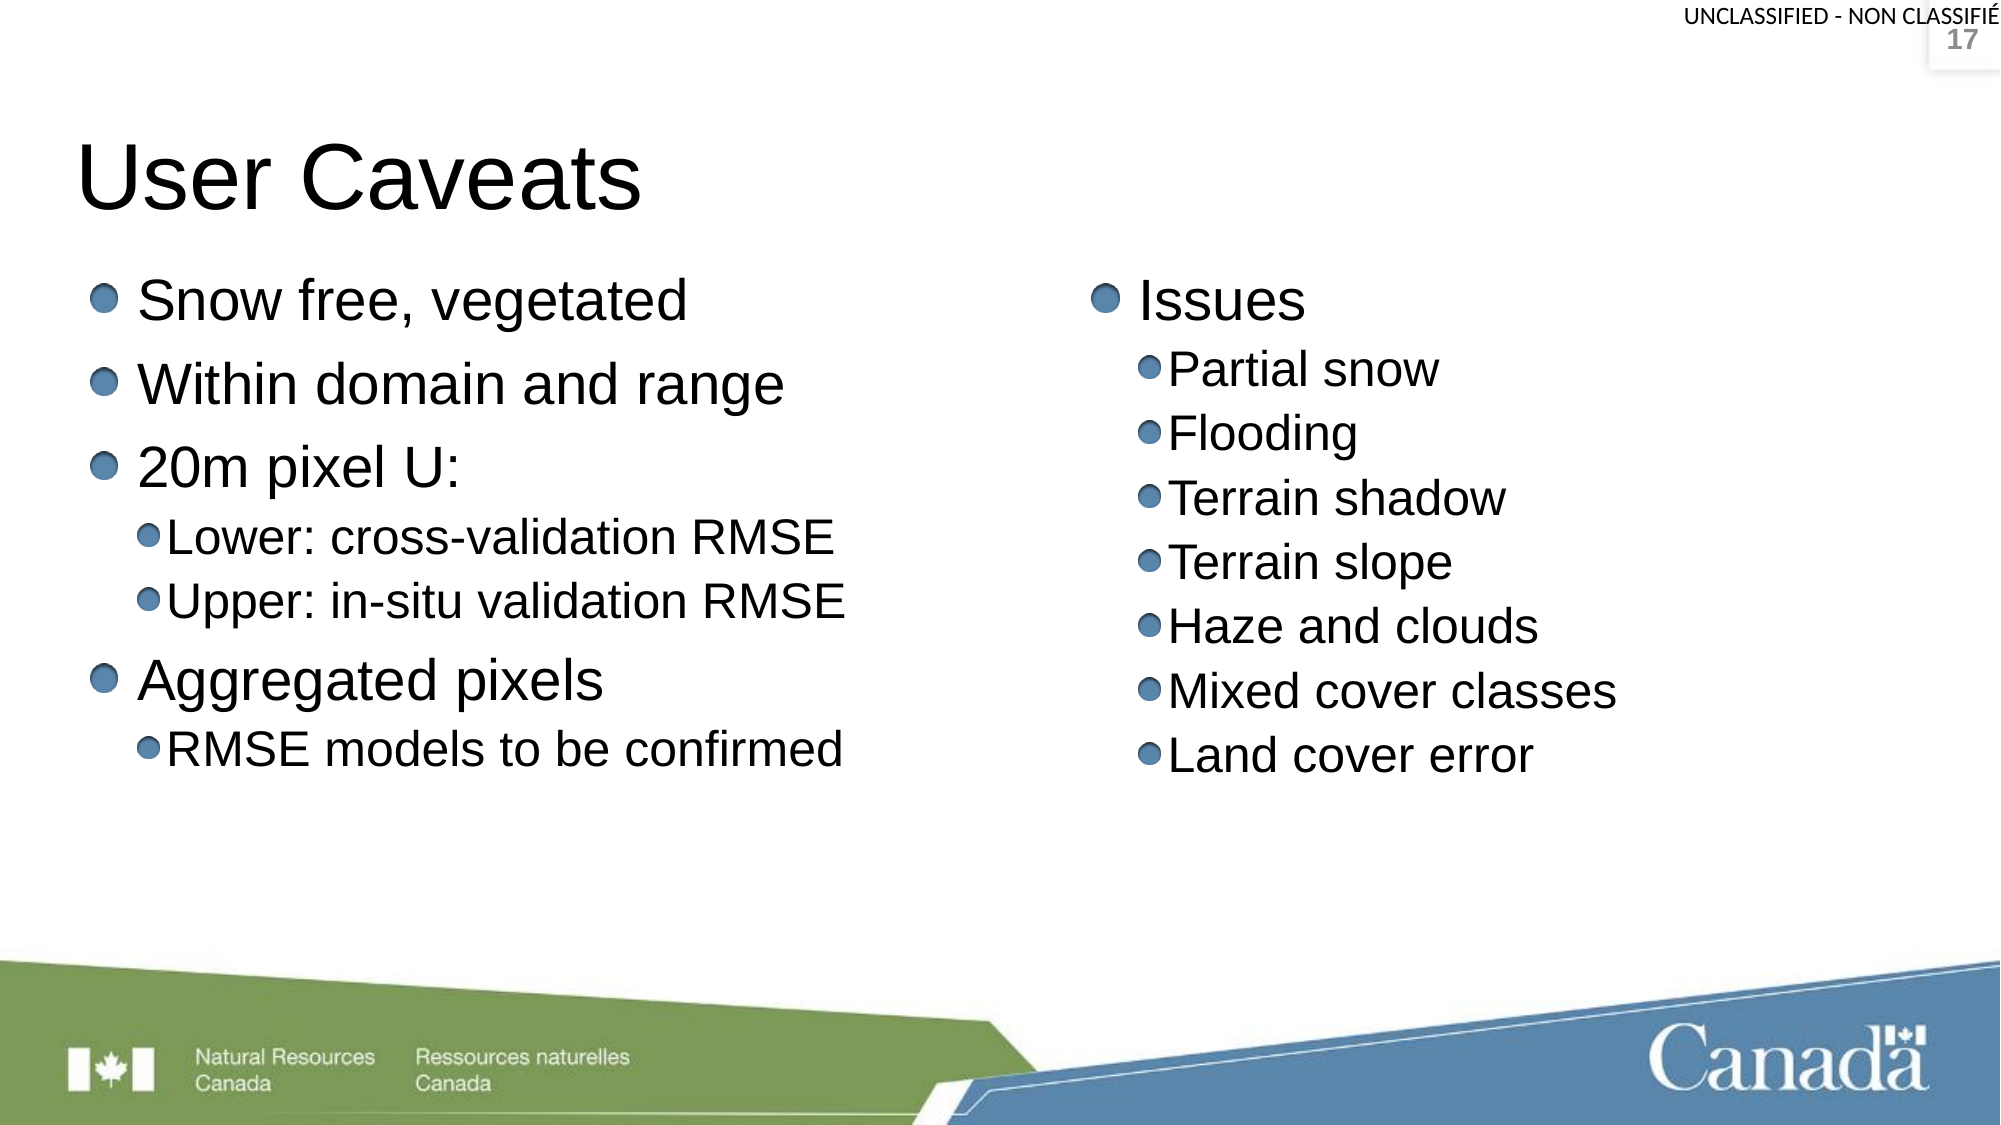

17
# User Caveats
Snow free, vegetated
Within domain and range
20m pixel U:
Lower: cross-validation RMSE
Upper: in-situ validation RMSE
Aggregated pixels
RMSE models to be confirmed

Issues
Partial snow
Flooding
Terrain shadow
Terrain slope
Haze and clouds
Mixed cover classes
Land cover error